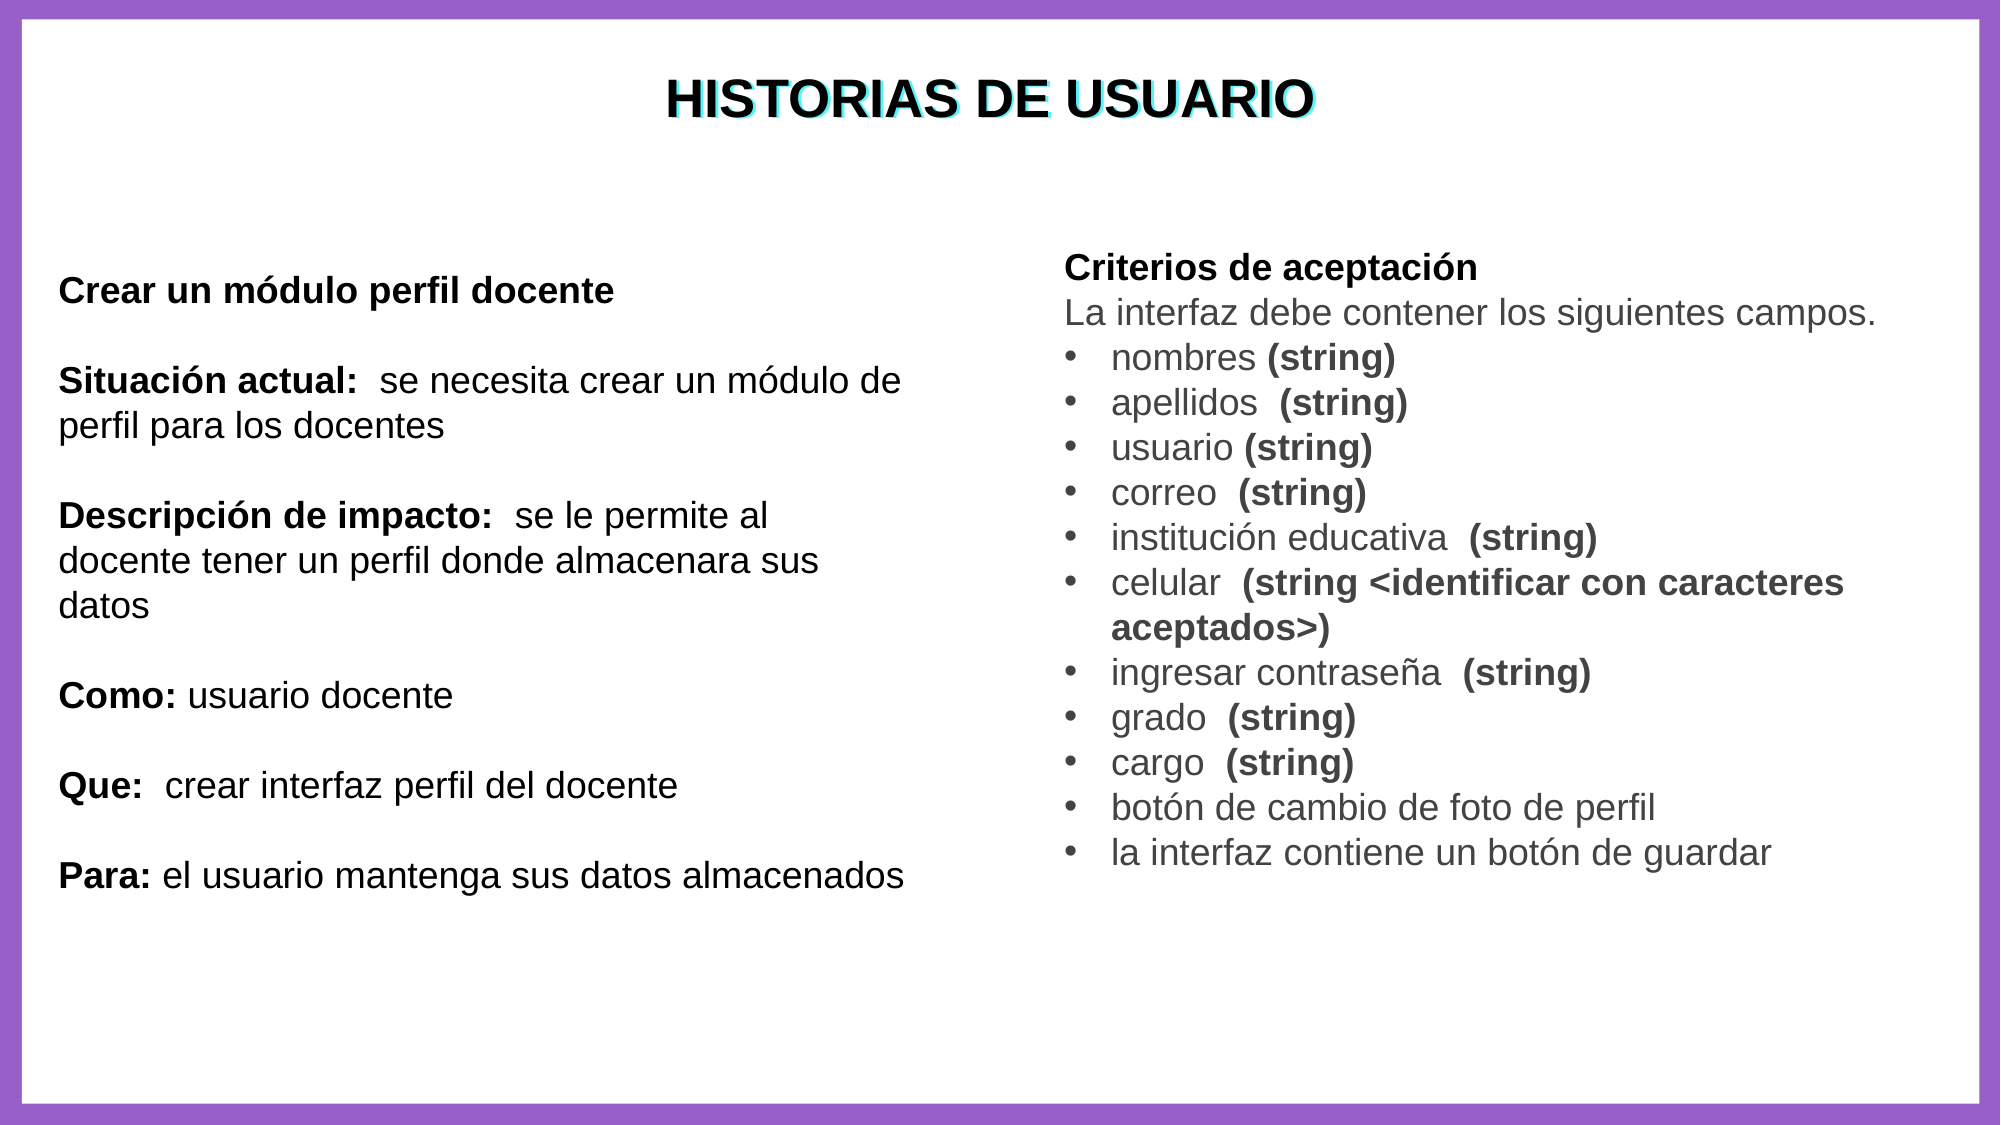

HISTORIAS DE USUARIO
HISTORIAS DE USUARIO
Criterios de aceptación
La interfaz debe contener los siguientes campos.
nombres (string)
apellidos  (string)
usuario (string)
correo  (string)
institución educativa  (string)
celular  (string <identificar con caracteres aceptados>)
ingresar contraseña  (string)
grado  (string)
cargo  (string)
botón de cambio de foto de perfil
la interfaz contiene un botón de guardar
Crear un módulo perfil docente

Situación actual:  se necesita crear un módulo de perfil para los docentes

Descripción de impacto:  se le permite al docente tener un perfil donde almacenara sus datos

Como: usuario docente

Que:  crear interfaz perfil del docente

Para: el usuario mantenga sus datos almacenados